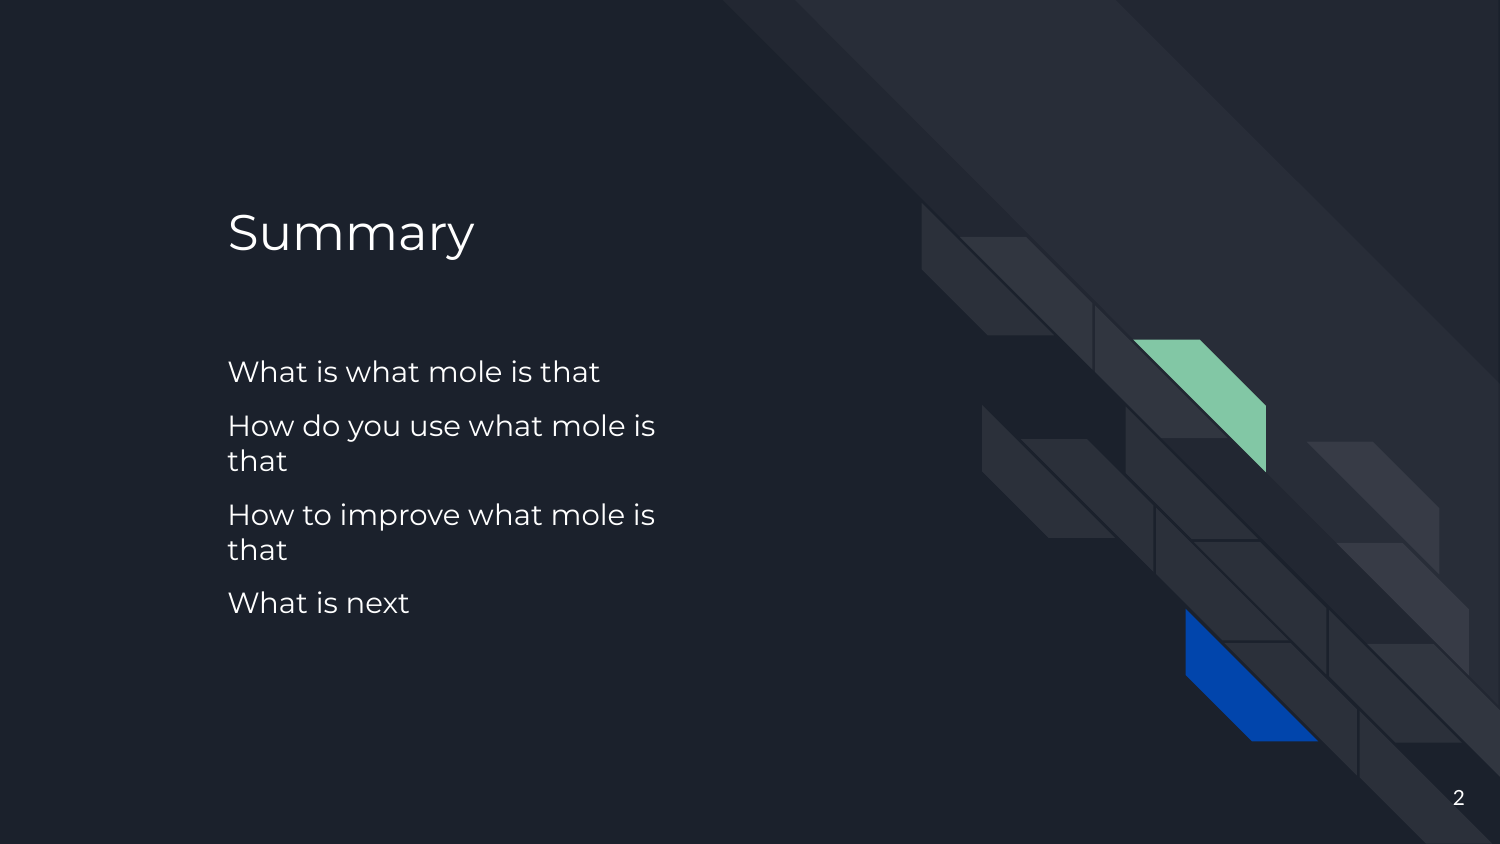

Summary
What is what mole is that
How do you use what mole is that
How to improve what mole is that
What is next
2